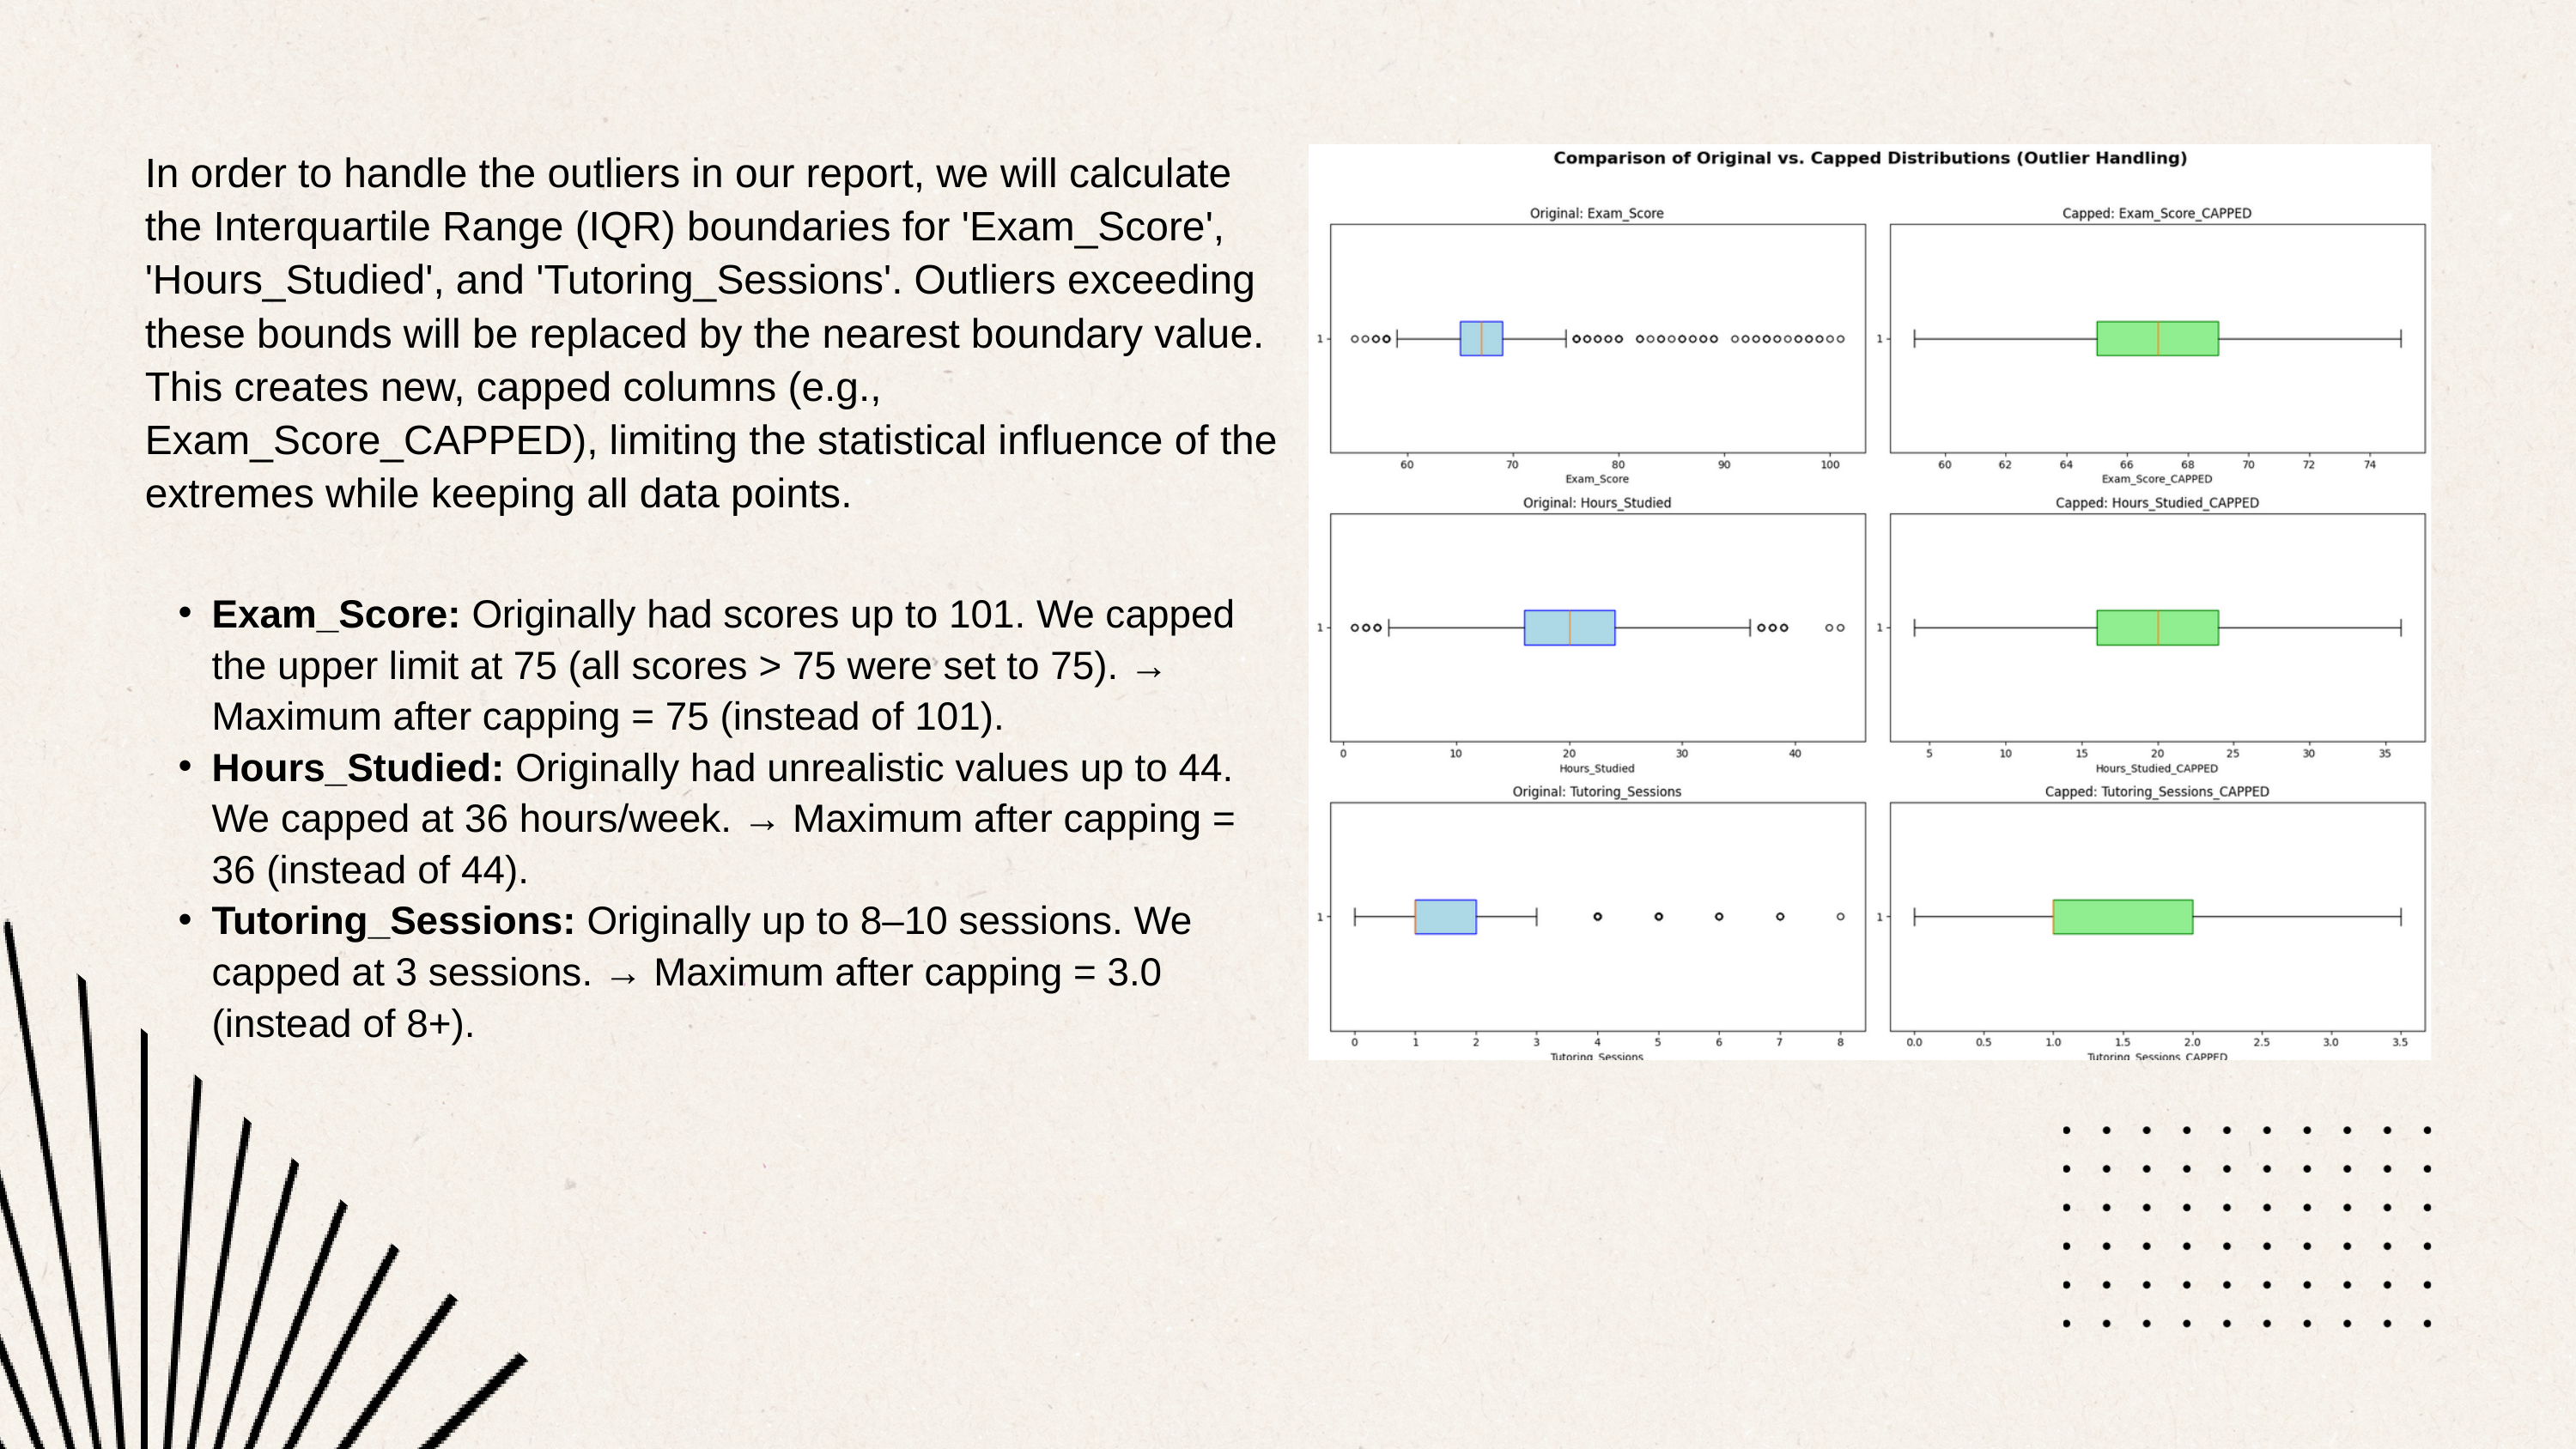

In order to handle the outliers in our report, we will calculate the Interquartile Range (IQR) boundaries for 'Exam_Score', 'Hours_Studied', and 'Tutoring_Sessions'. Outliers exceeding these bounds will be replaced by the nearest boundary value. This creates new, capped columns (e.g., Exam_Score_CAPPED), limiting the statistical influence of the extremes while keeping all data points.

Exam_Score: Originally had scores up to 101. We capped the upper limit at 75 (all scores > 75 were set to 75). → Maximum after capping = 75 (instead of 101).
Hours_Studied: Originally had unrealistic values up to 44. We capped at 36 hours/week. → Maximum after capping = 36 (instead of 44).
Tutoring_Sessions: Originally up to 8–10 sessions. We capped at 3 sessions. → Maximum after capping = 3.0 (instead of 8+).